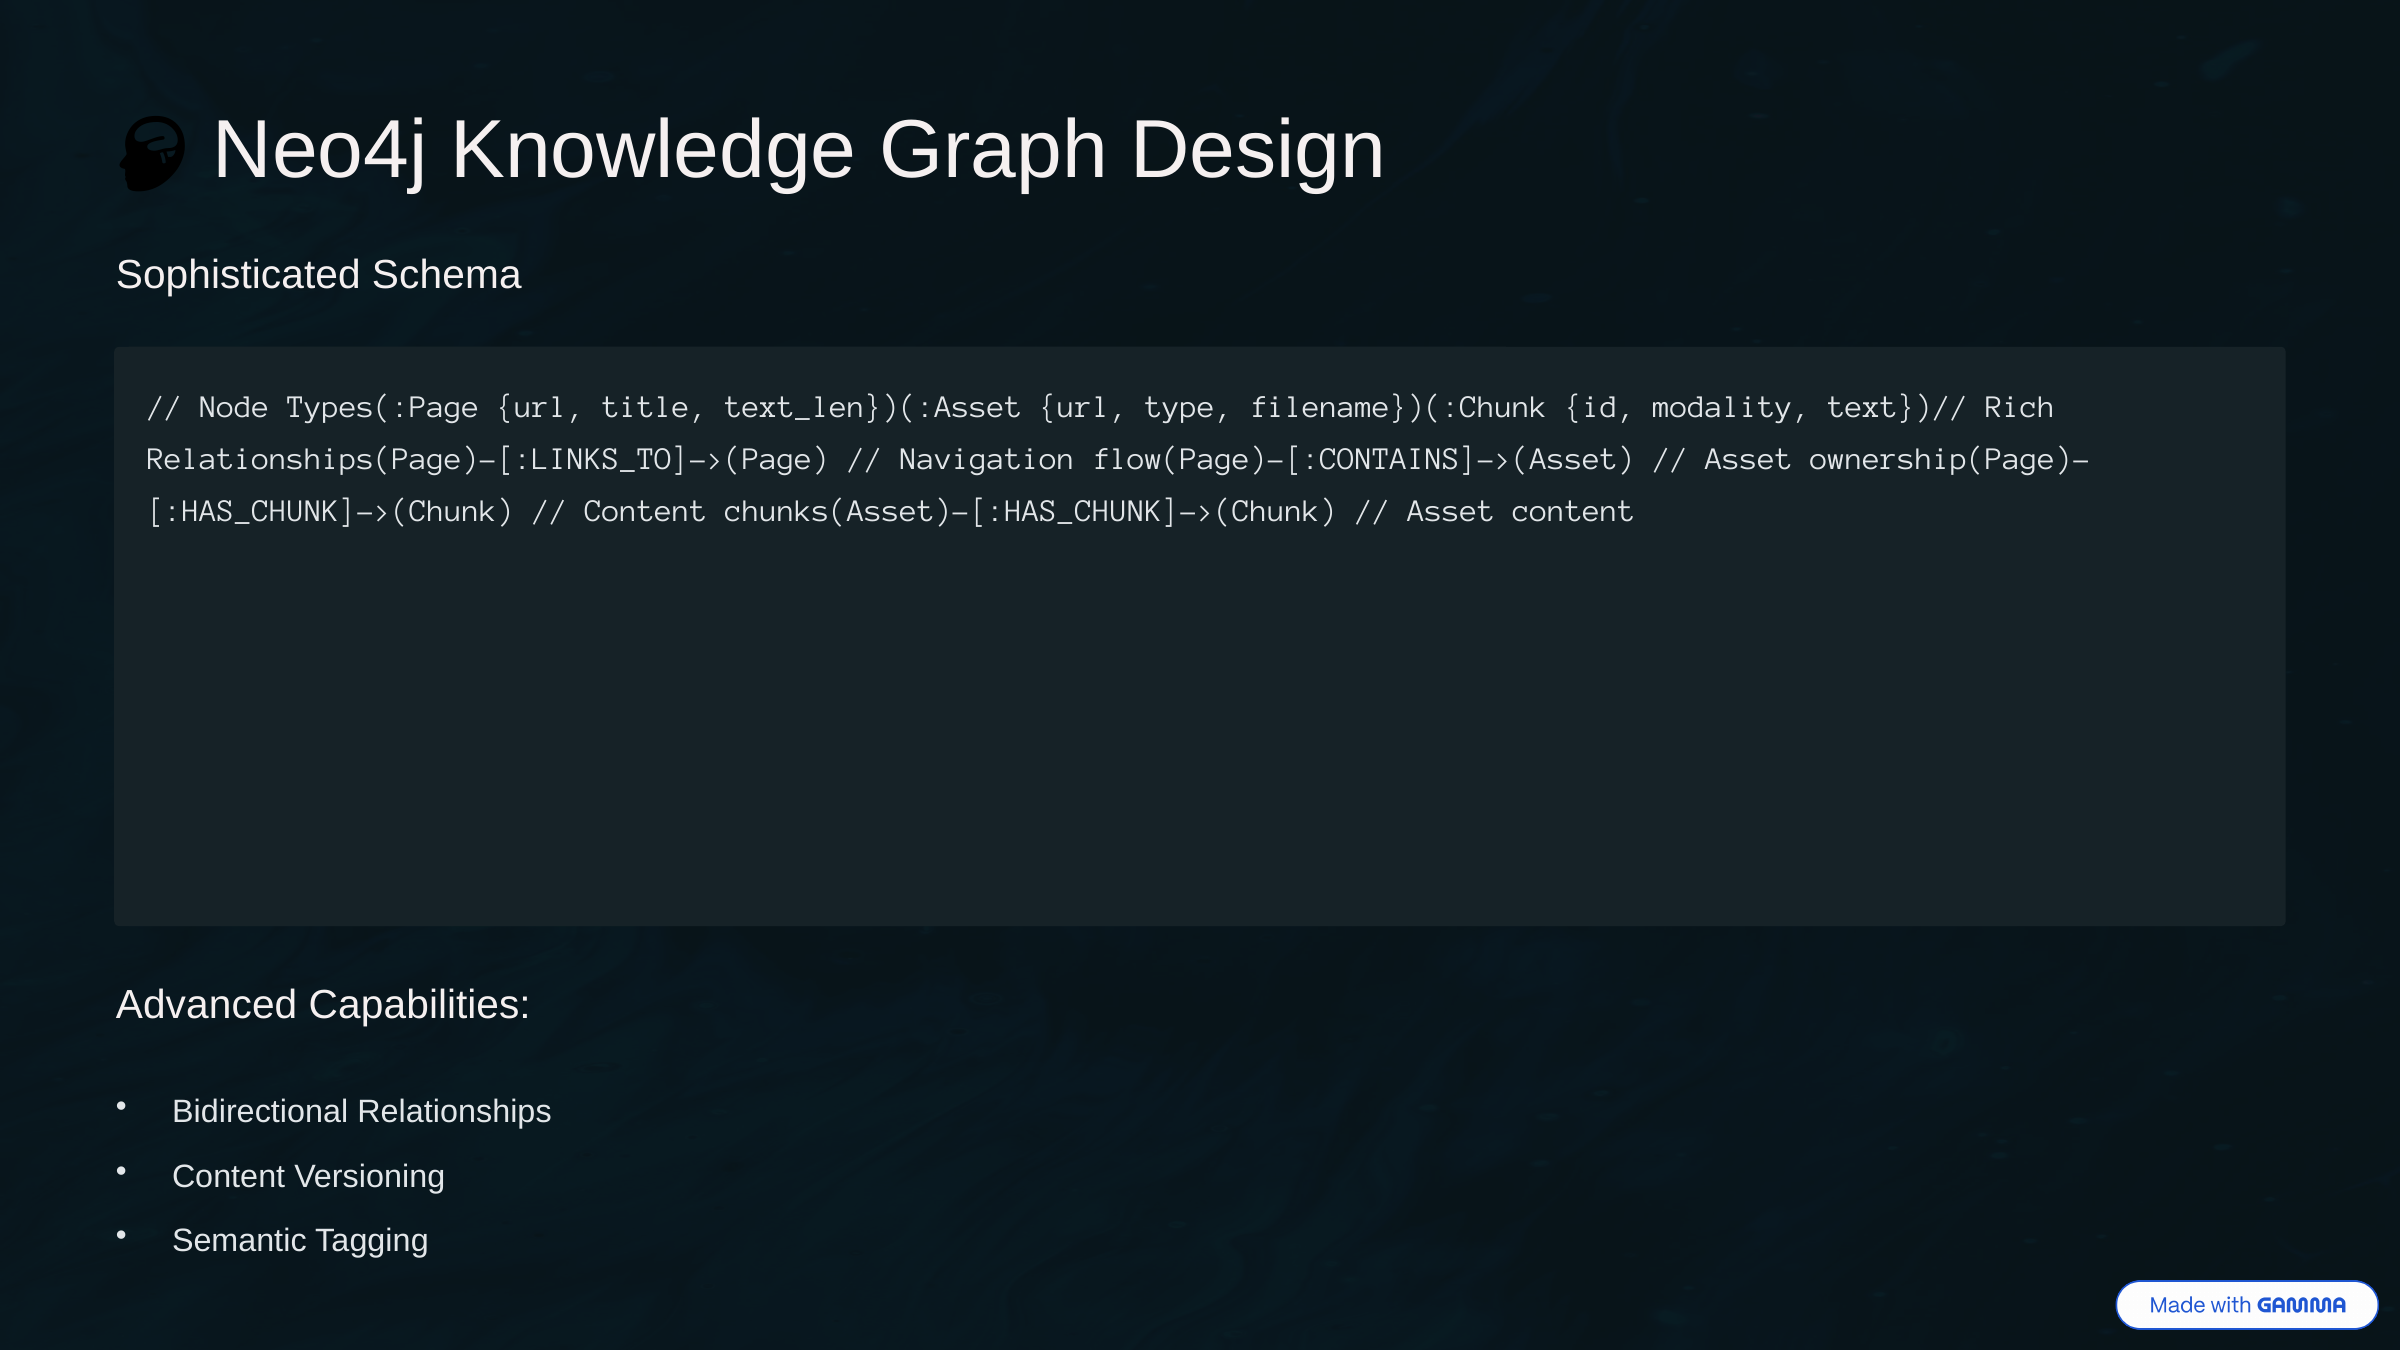

🧠 Neo4j Knowledge Graph Design
Sophisticated Schema

// Node Types(:Page {url, title, text_len})(:Asset {url, type, filename})(:Chunk {id, modality, text})// Rich Relationships(Page)-[:LINKS_TO]->(Page) // Navigation flow(Page)-[:CONTAINS]->(Asset) // Asset ownership(Page)-[:HAS_CHUNK]->(Chunk) // Content chunks(Asset)-[:HAS_CHUNK]->(Chunk) // Asset content
Advanced Capabilities:
Bidirectional Relationships
Content Versioning
Semantic Tagging